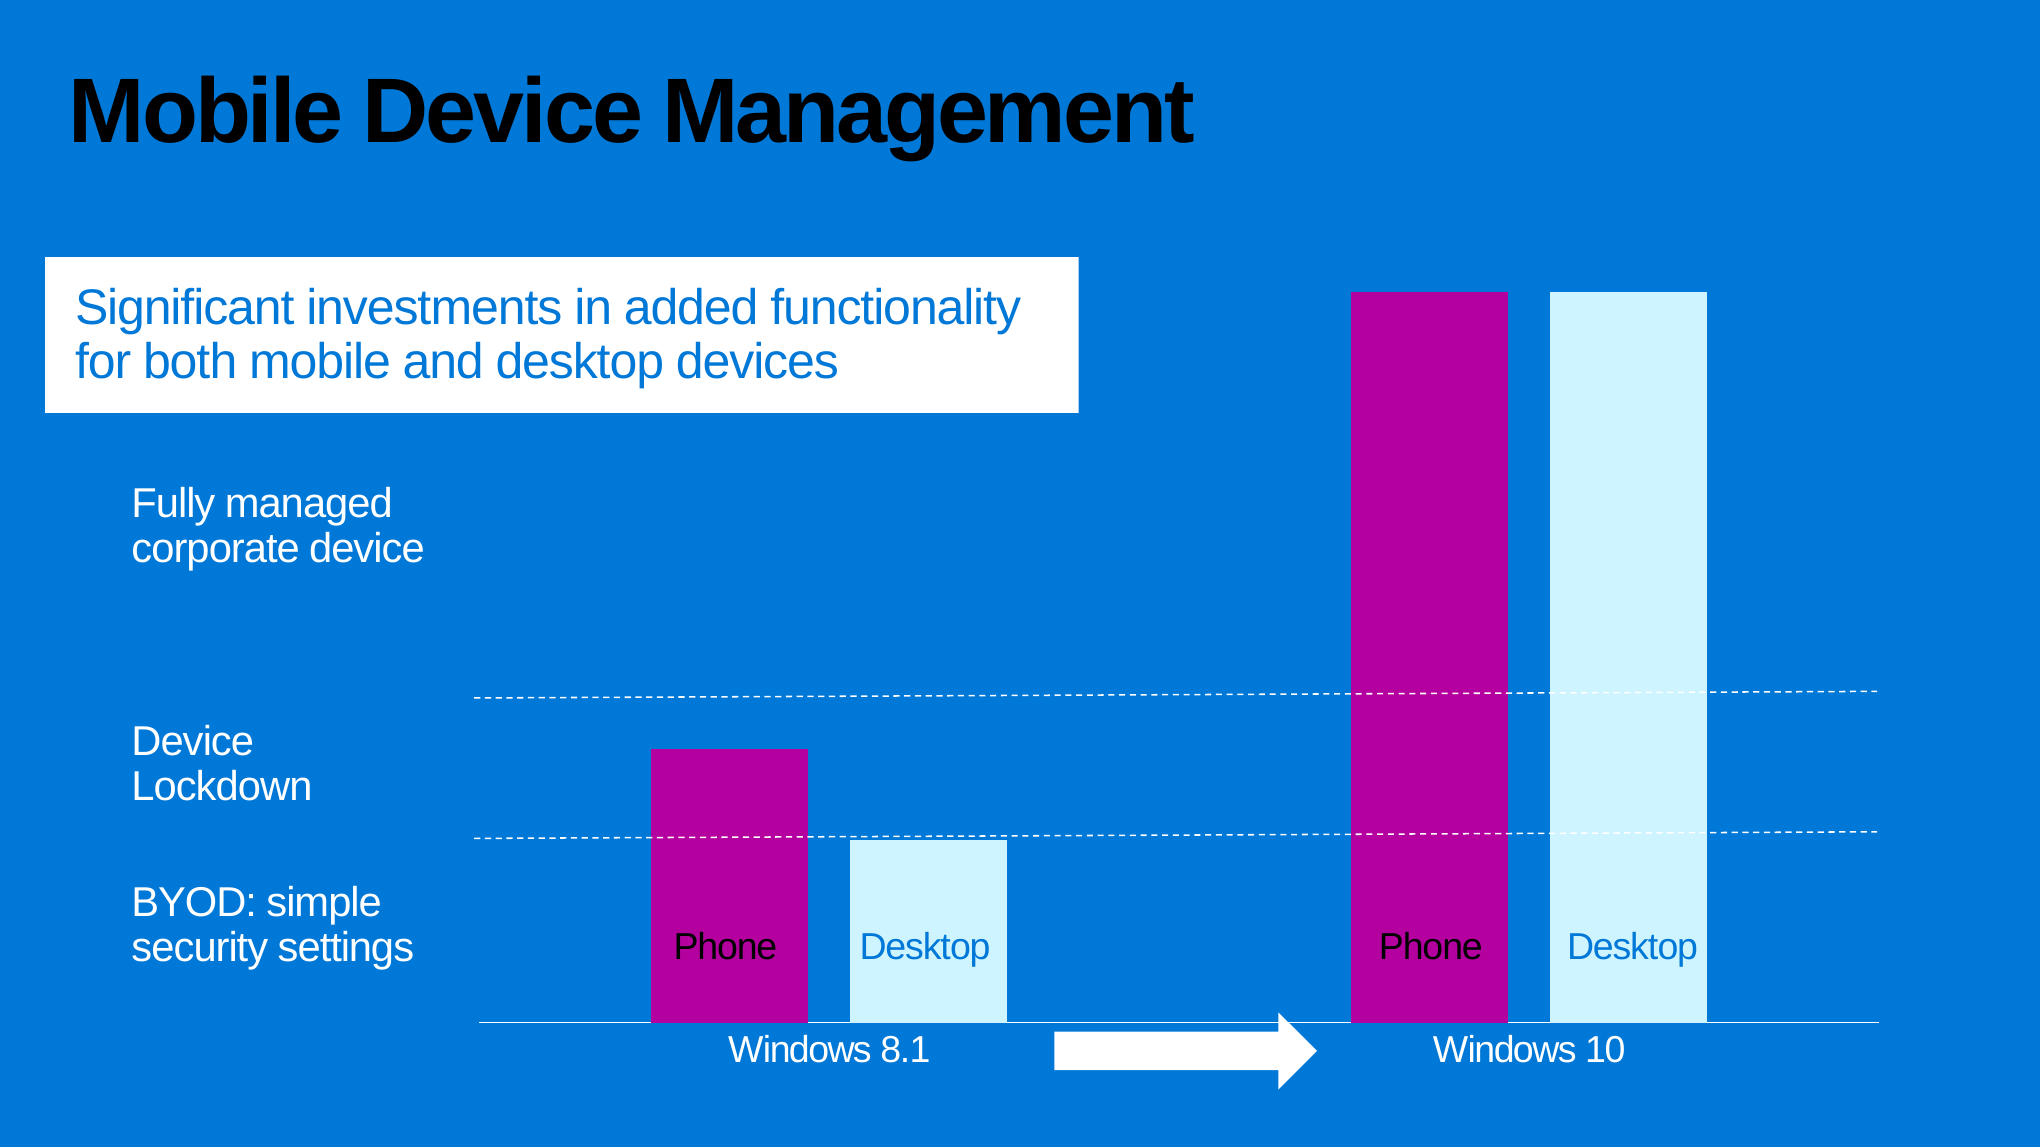

# Mobile Device Management

### Chart

| Category | Mobile | Desktop |
|---|---|---|
| Windows 8.1 | 30.0 | 20.0 |
| Windows 10 | 80.0 | 80.0 |
Significant investments in added functionality for both mobile and desktop devices
Fully managed corporate device
Device Lockdown
BYOD: simple security settings
Phone
Desktop
Phone
Desktop